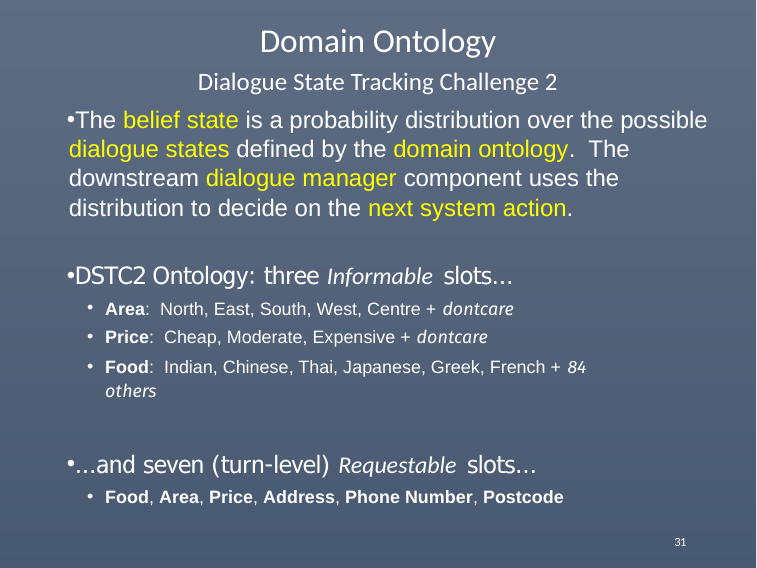

# Domain Ontology
Dialogue State Tracking Challenge 2
The belief state is a probability distribution over the possible dialogue states defined by the domain ontology.  The downstream dialogue manager component uses the distribution to decide on the next system action.

DSTC2 Ontology: three Informable  slots...
Area:  North, East, South, West, Centre + dontcare
Price:  Cheap, Moderate, Expensive + dontcare
Food:  Indian, Chinese, Thai, Japanese, Greek, French + 84 others

...and seven (turn-level) Requestable  slots...
Food, Area, Price, Address, Phone Number, Postcode

31